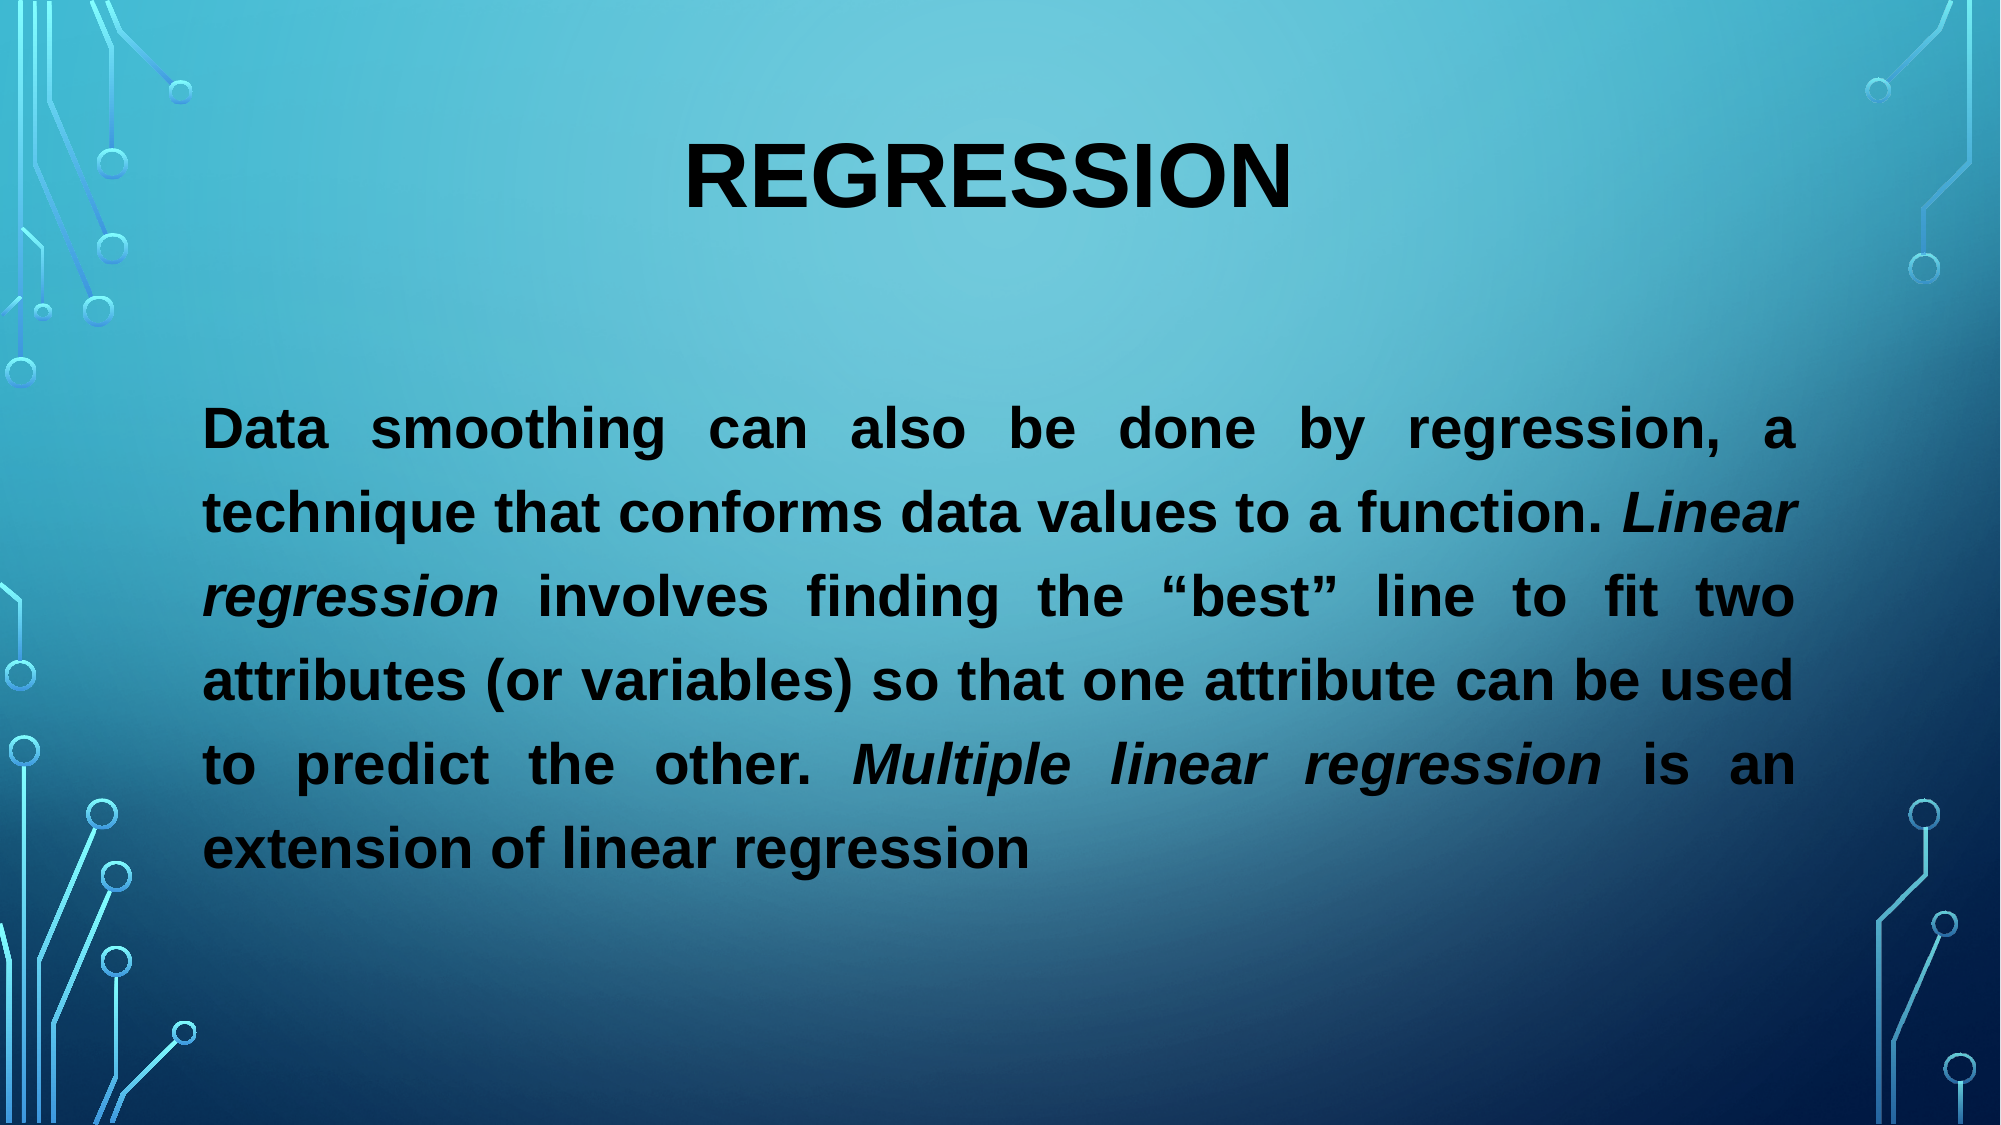

# Regression
Data smoothing can also be done by regression, a technique that conforms data values to a function. Linear regression involves finding the “best” line to fit two attributes (or variables) so that one attribute can be used to predict the other. Multiple linear regression is an extension of linear regression